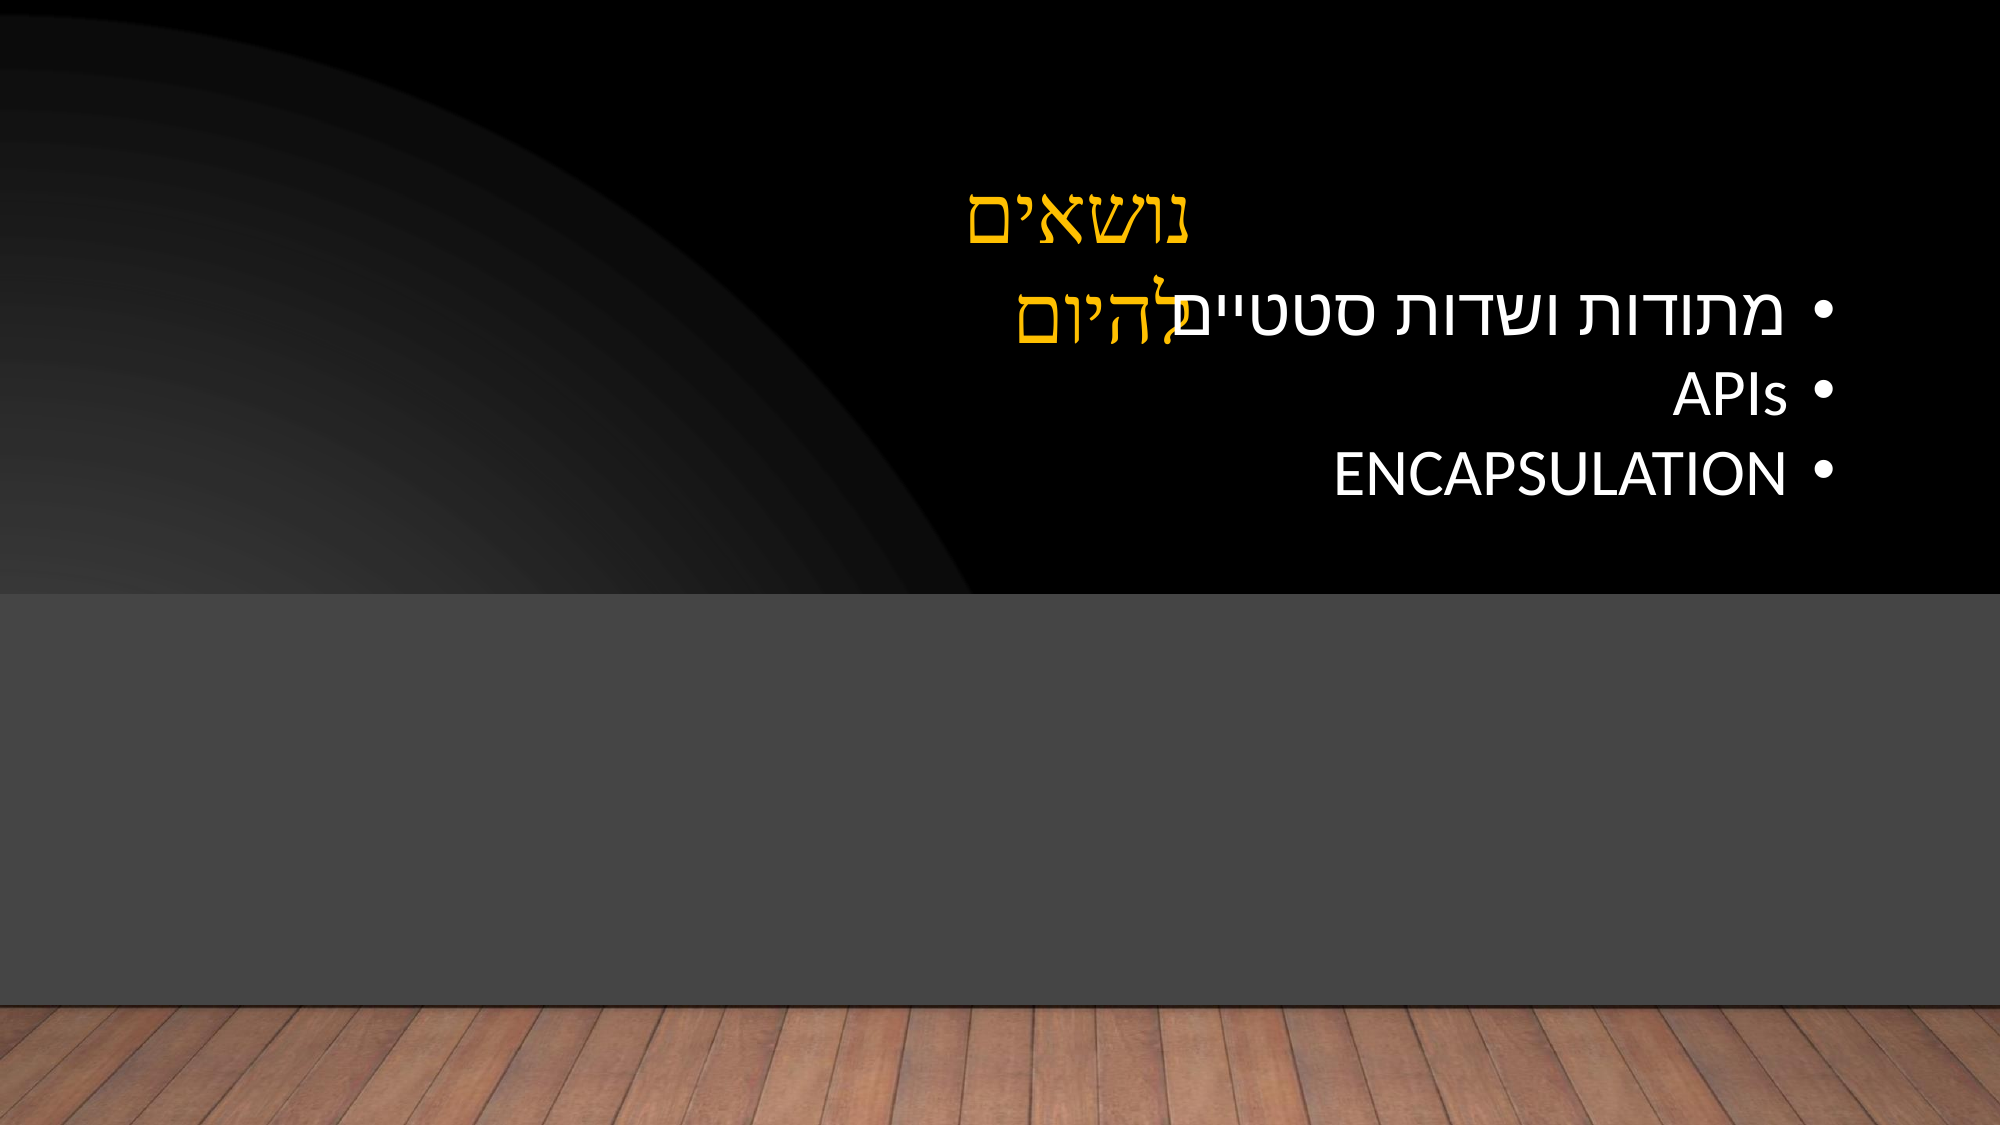

נושאים להיום
מתודות ושדות סטטיים
APIs
ENCAPSULATION